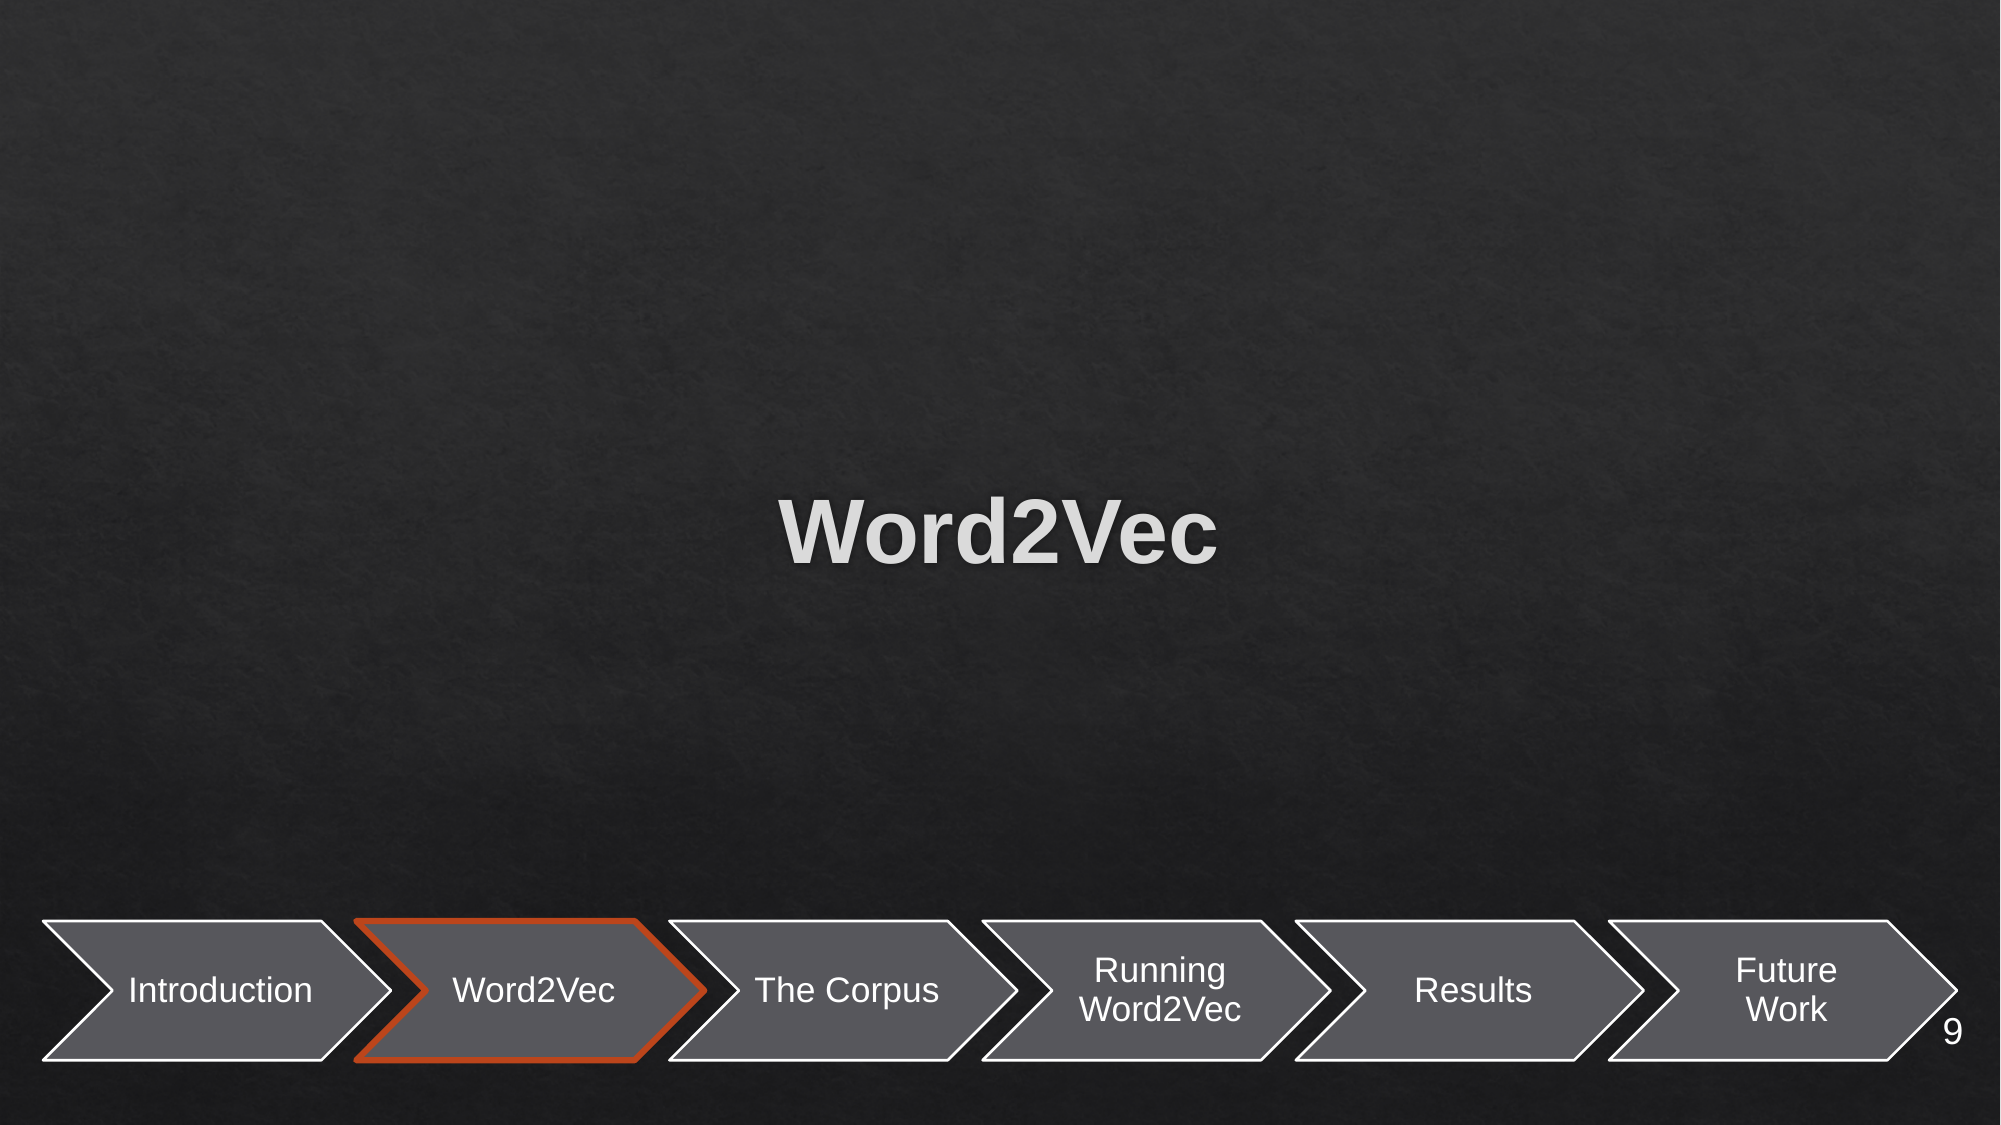

# Word2Vec

Introduction
Word2Vec
The Corpus
Running Word2Vec
Results
Future Work
9